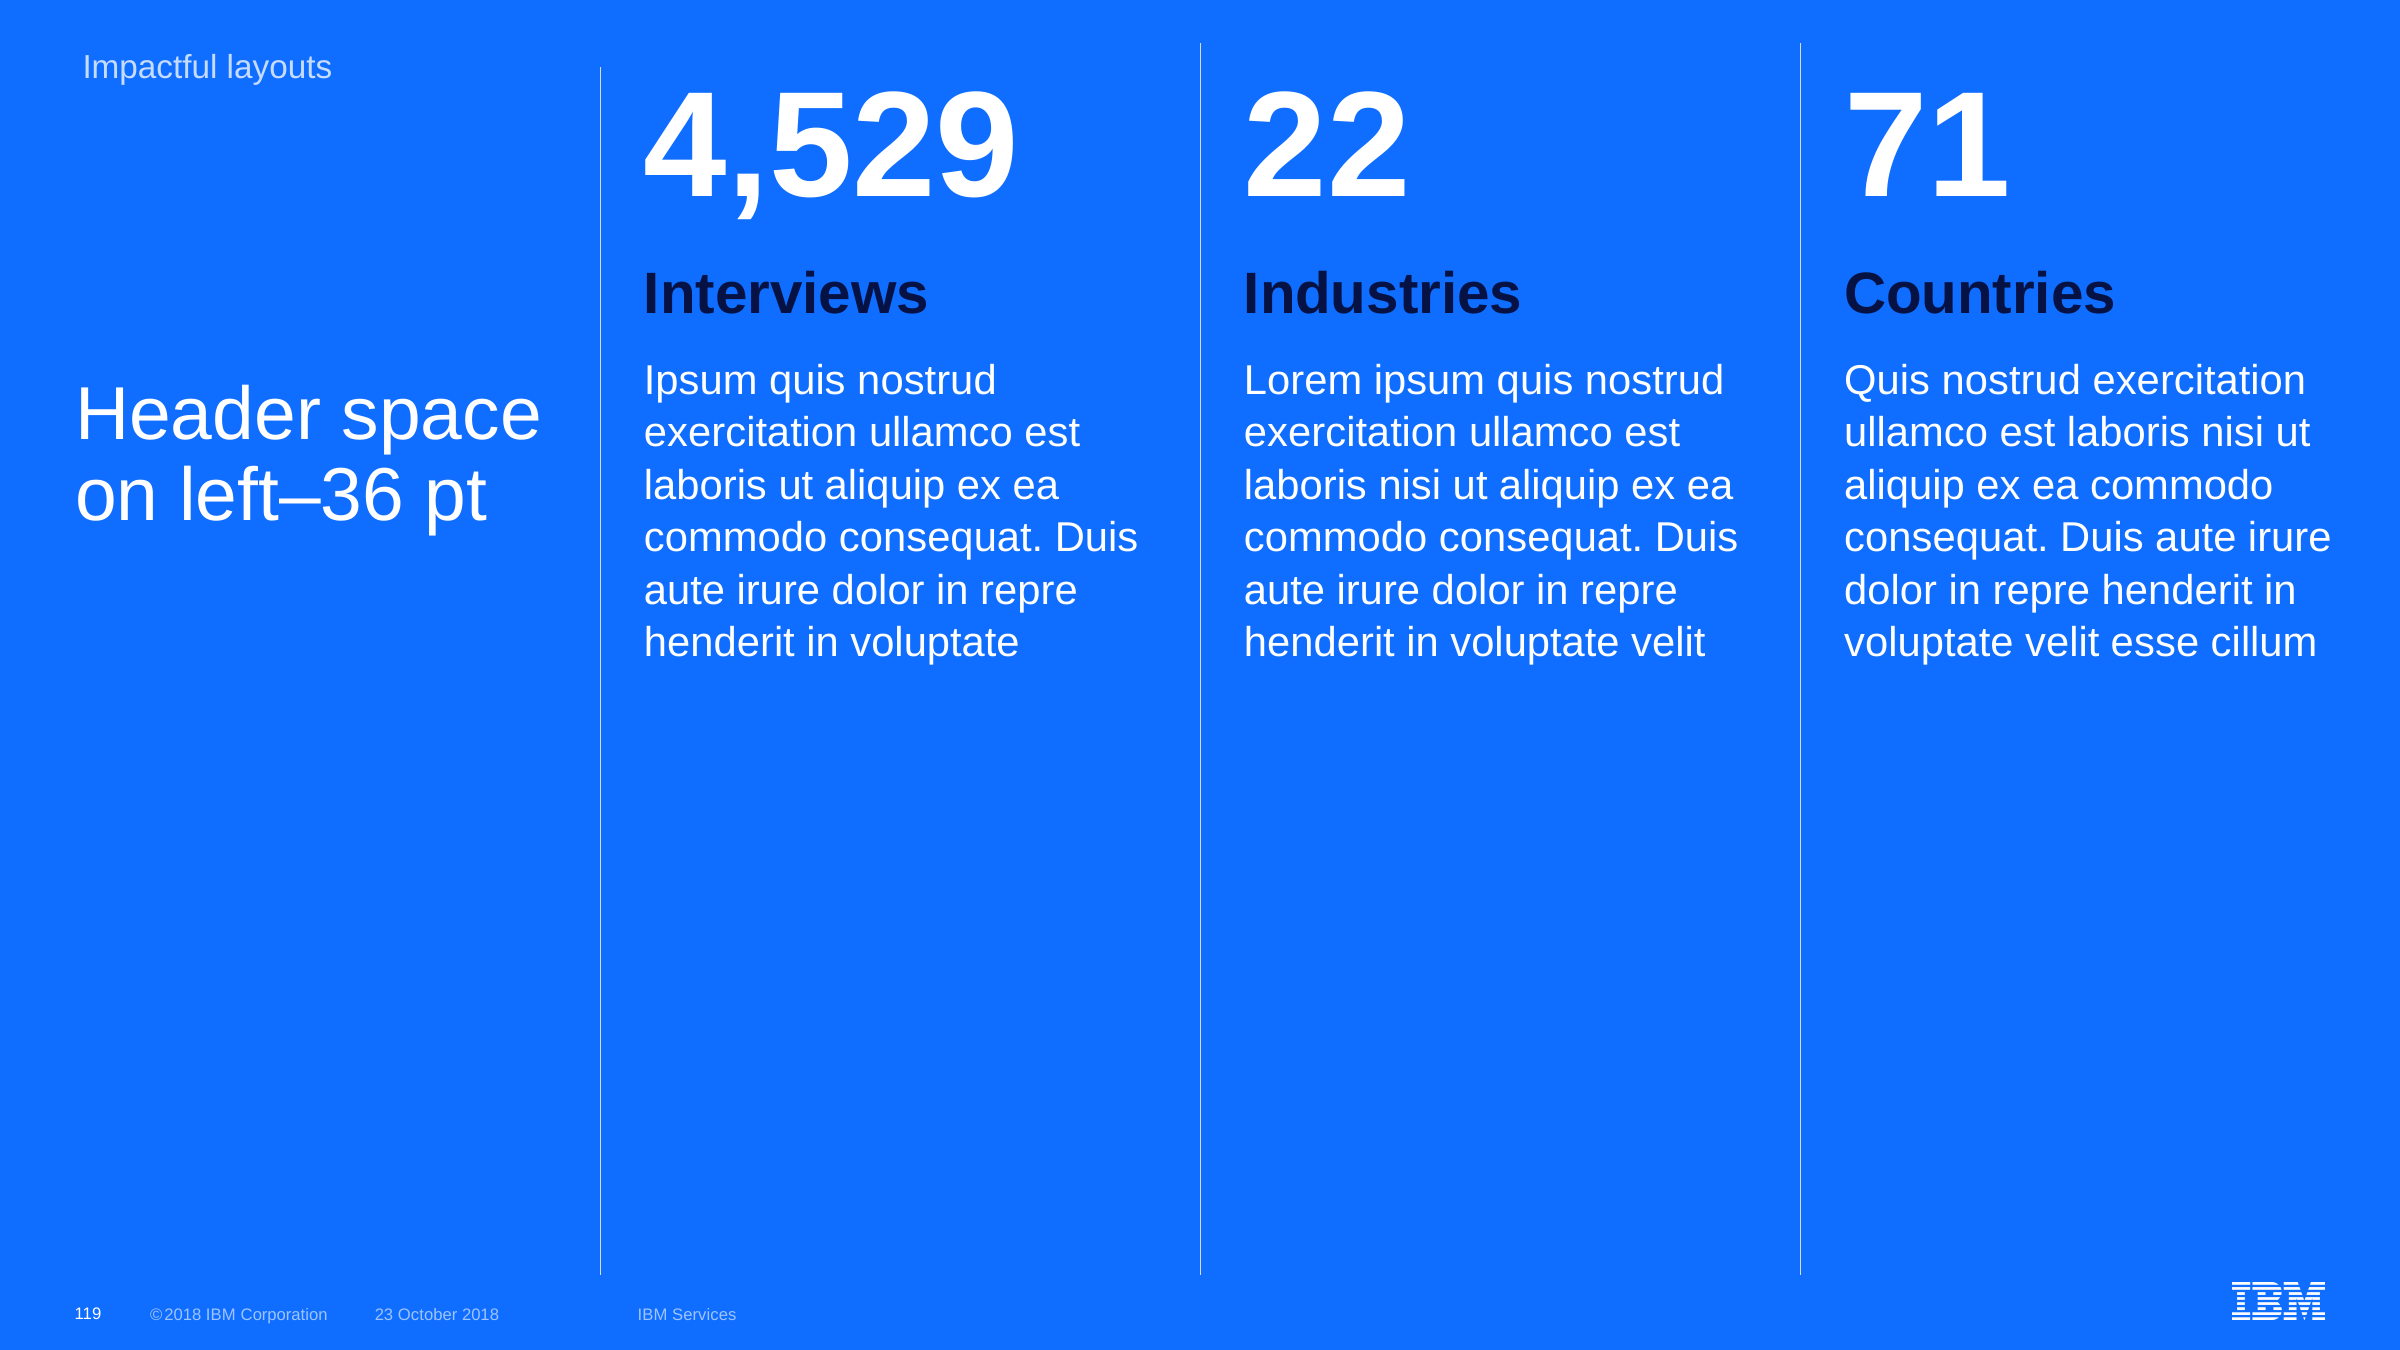

71
Countries
Quis nostrud exercitation ullamco est laboris nisi ut aliquip ex ea commodo consequat. Duis aute irure dolor in repre henderit in voluptate velit esse cillum
4,529
Interviews
Ipsum quis nostrud exercitation ullamco est laboris ut aliquip ex ea commodo consequat. Duis aute irure dolor in repre henderit in voluptate

22
Industries
Lorem ipsum quis nostrud exercitation ullamco est laboris nisi ut aliquip ex ea commodo consequat. Duis aute irure dolor in repre henderit in voluptate velit
Impactful layouts
# Header space on left–36 pt